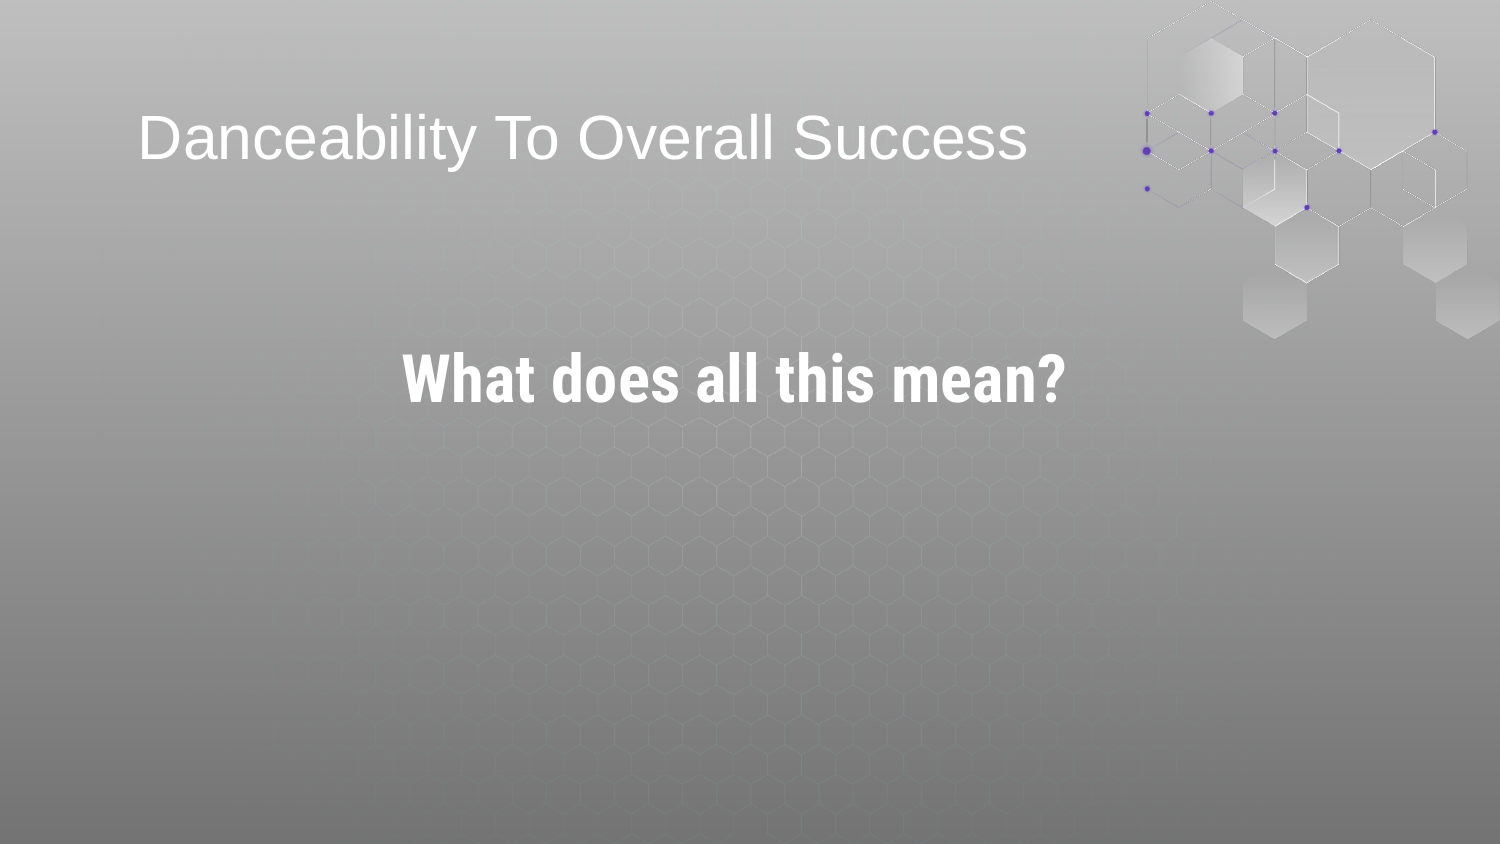

# Danceability To Overall Success
What does all this mean?